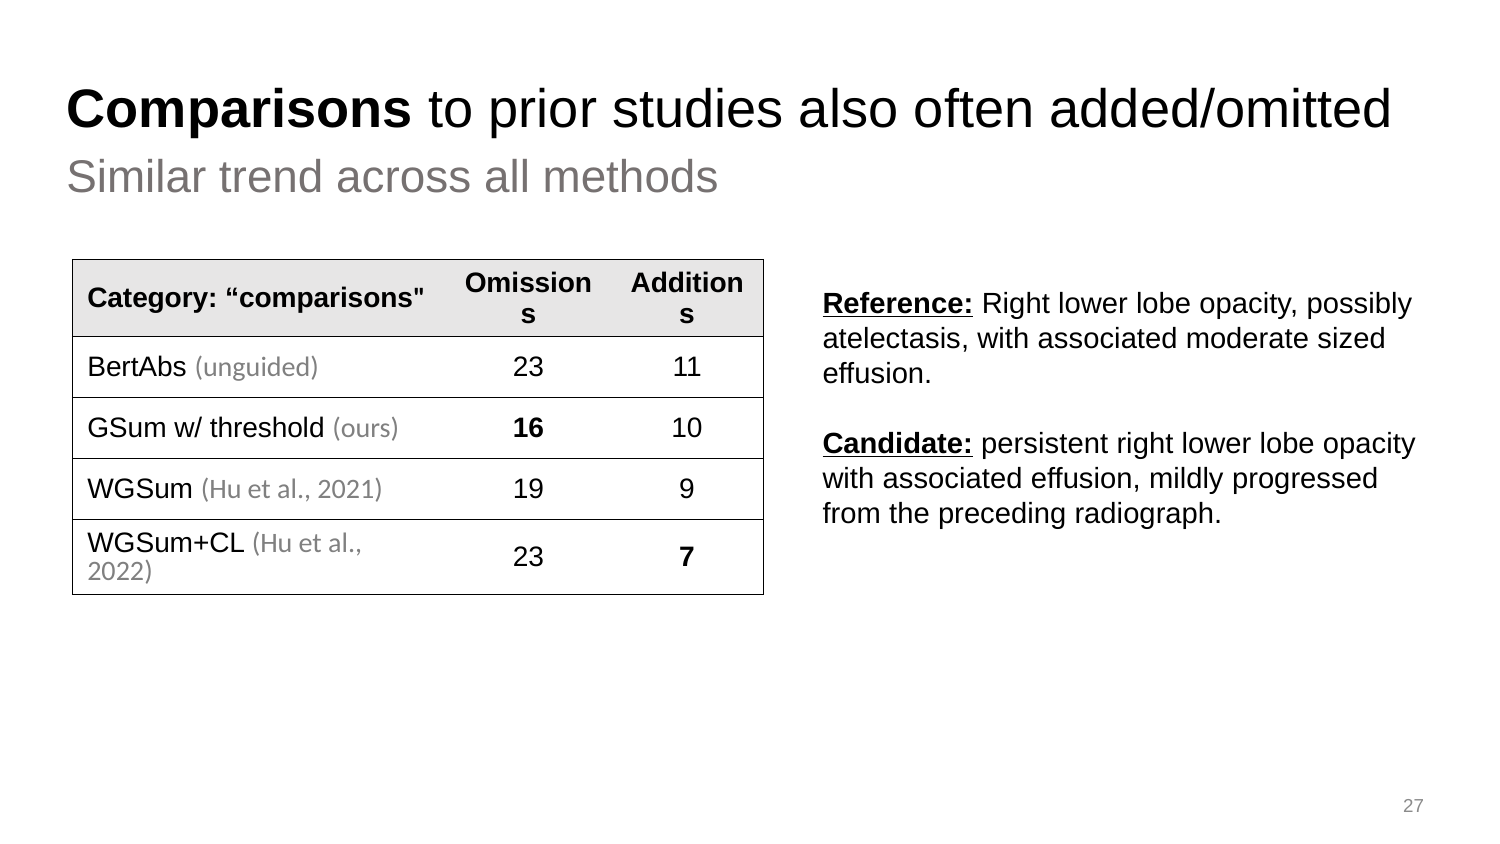

# Comparisons to prior studies also often added/omitted
Similar trend across all methods
| Category: “comparisons" | Omissions | Additions |
| --- | --- | --- |
| BertAbs (unguided) | 23 | 11 |
| GSum w/ threshold (ours) | 16 | 10 |
| WGSum (Hu et al., 2021) | 19 | 9 |
| WGSum+CL (Hu et al., 2022) | 23 | 7 |
Reference: Right lower lobe opacity, possibly atelectasis, with associated moderate sized effusion.

Candidate: persistent right lower lobe opacity with associated effusion, mildly progressed from the preceding radiograph.
27